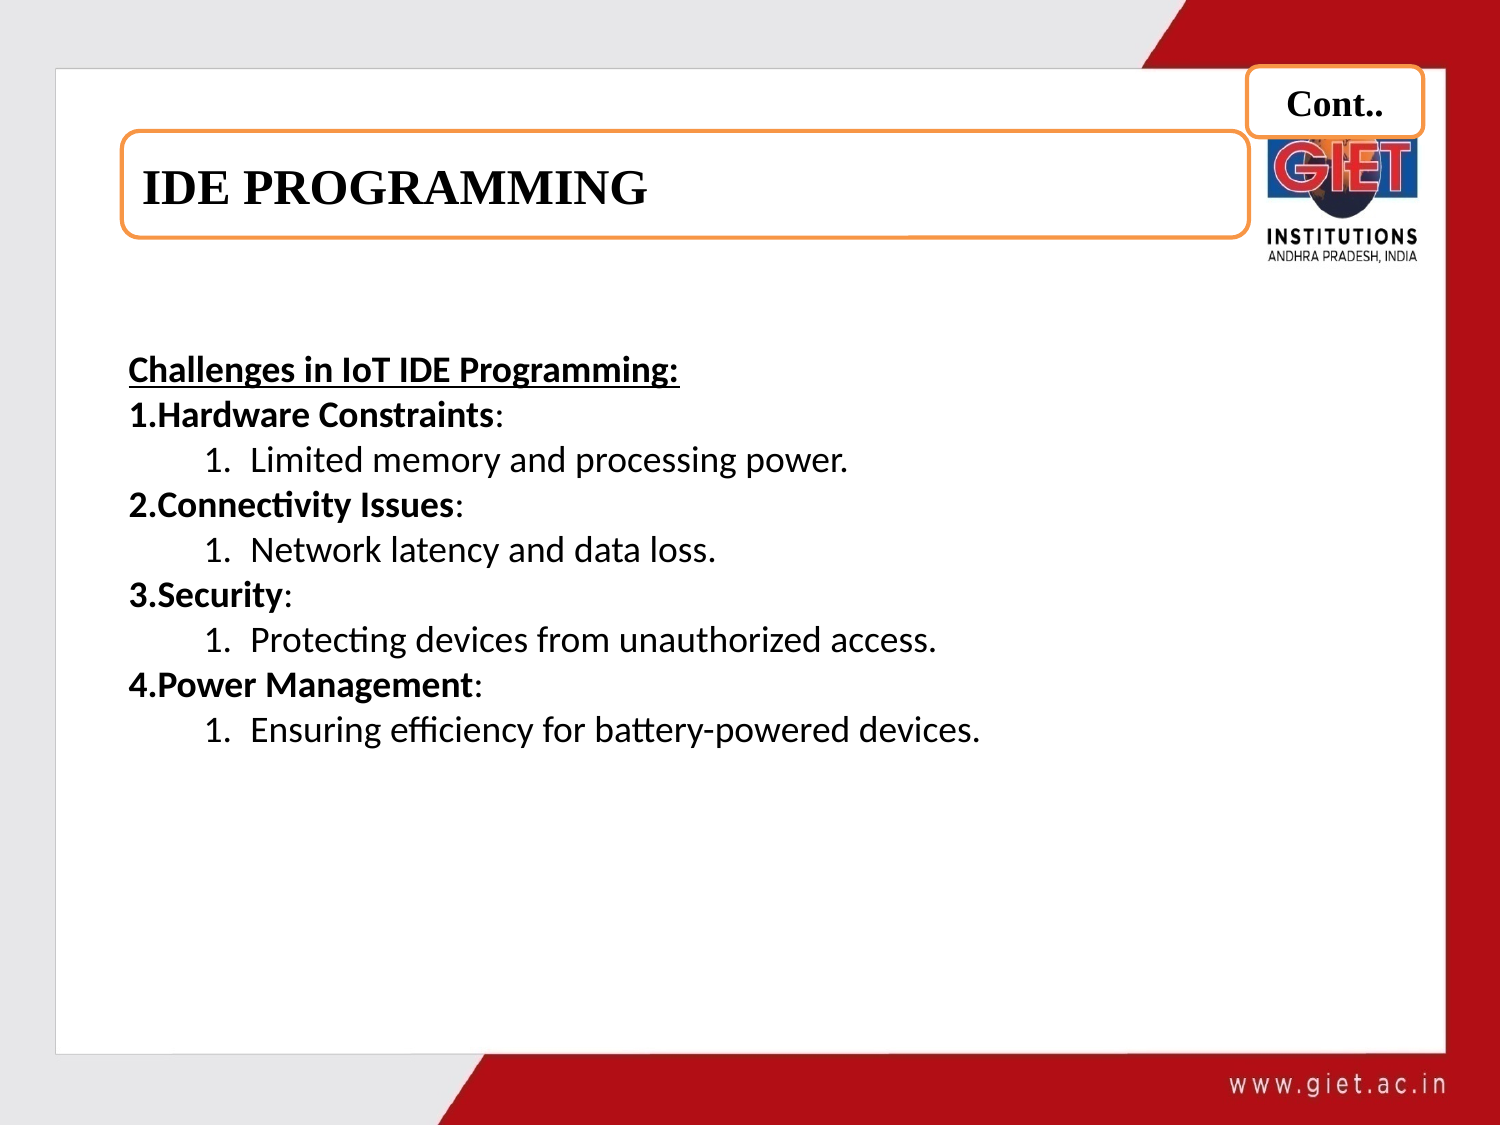

Cont..
IDE PROGRAMMING
Challenges in IoT IDE Programming:
Hardware Constraints:
Limited memory and processing power.
Connectivity Issues:
Network latency and data loss.
Security:
Protecting devices from unauthorized access.
Power Management:
Ensuring efficiency for battery-powered devices.